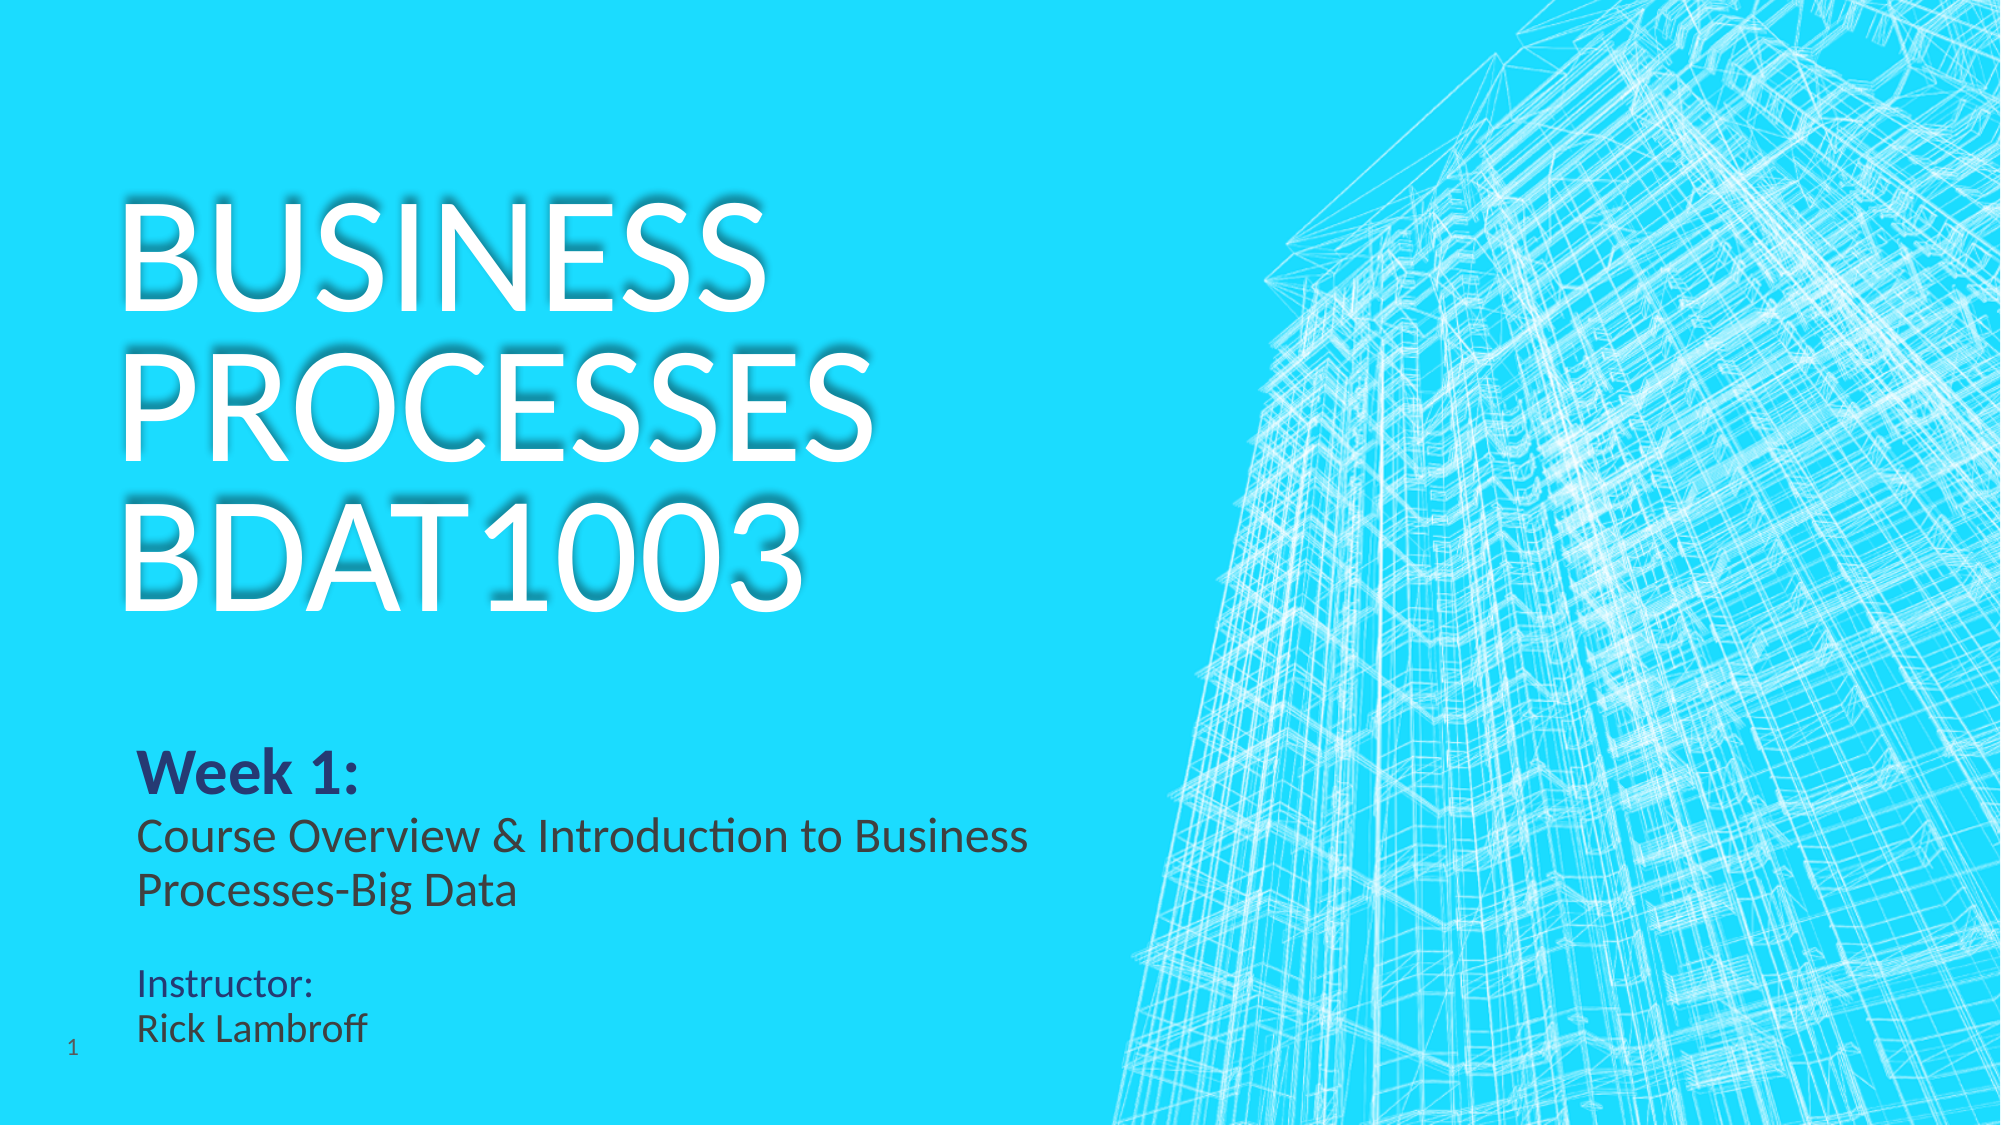

# Business processes bdat1003
Week 1:
Course Overview & Introduction to Business Processes-Big Data

Instructor:
Rick Lambroff
1